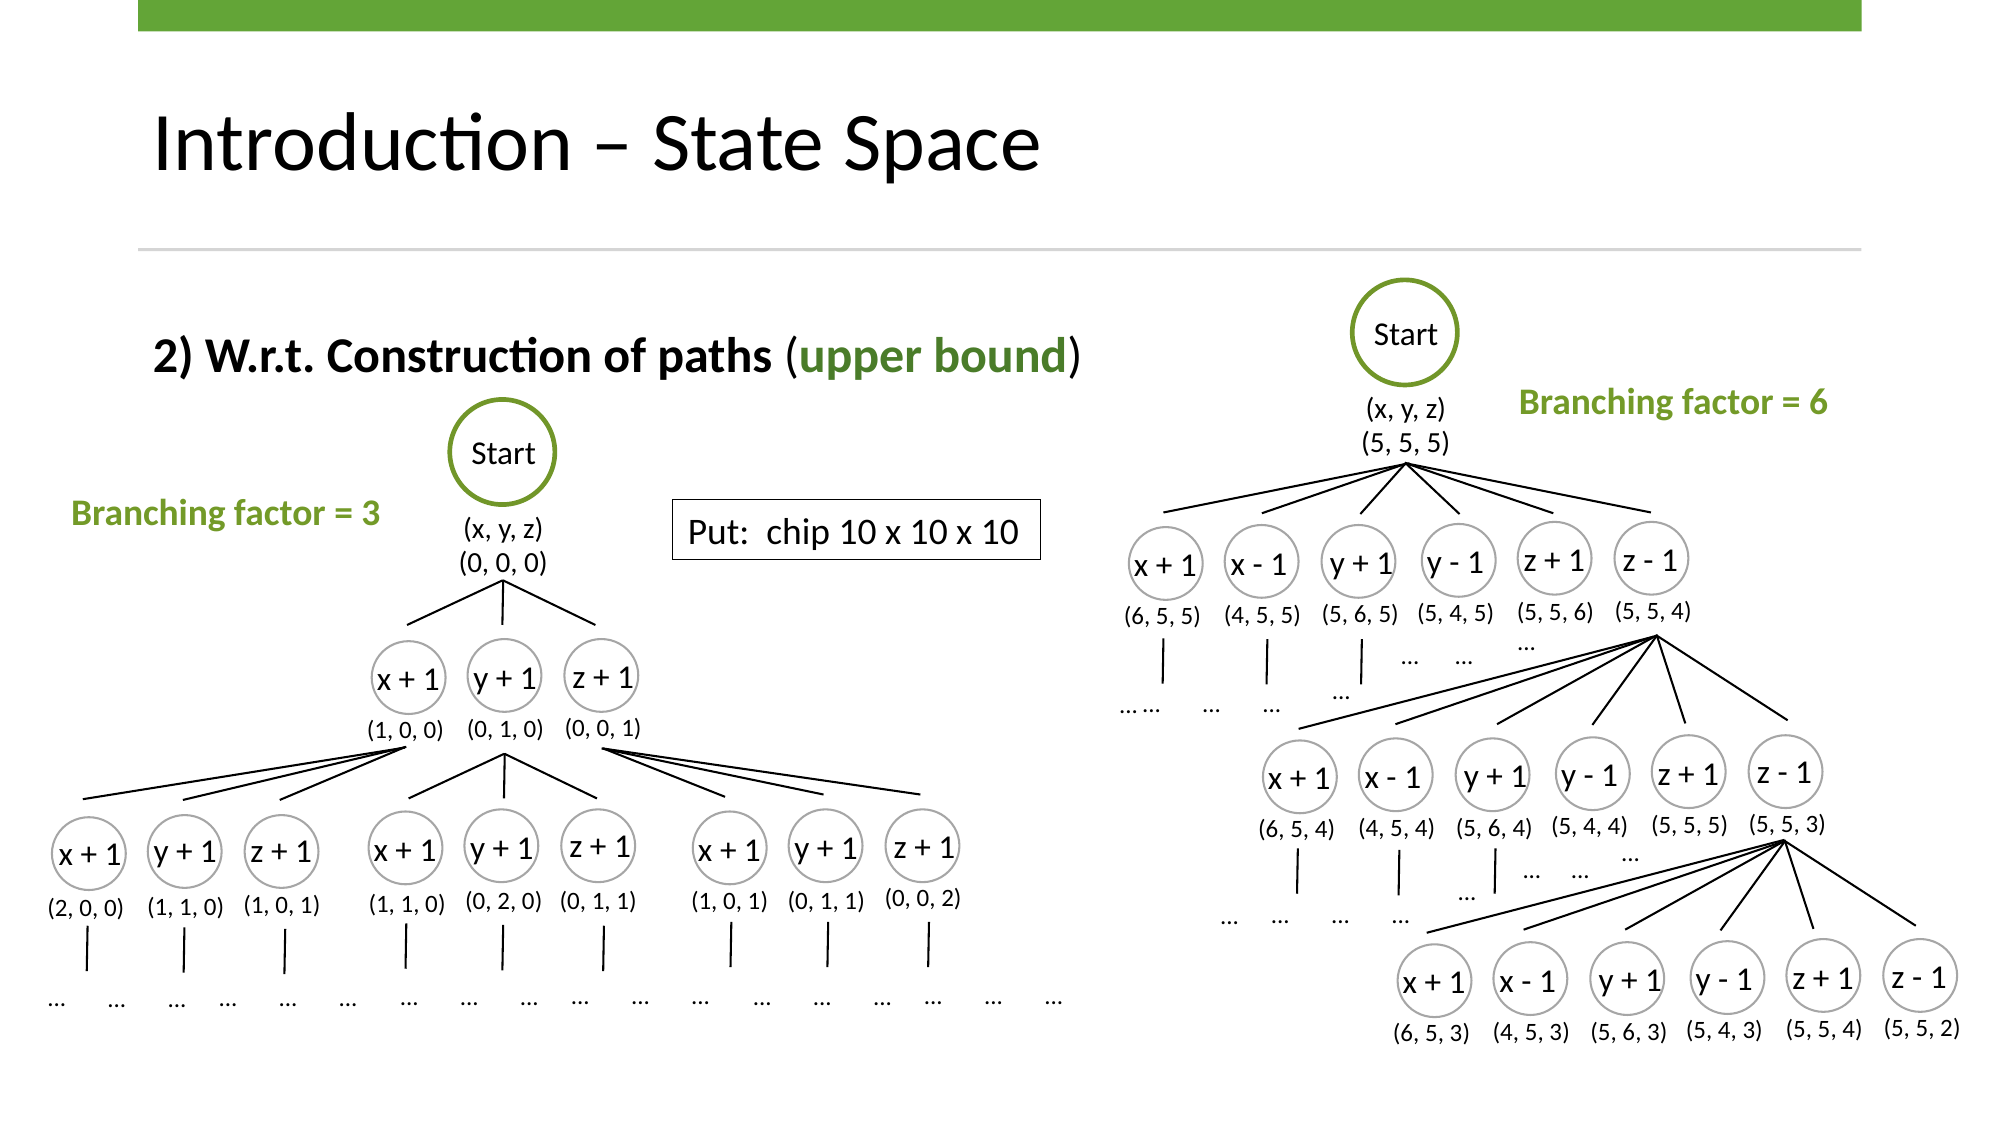

# Introduction – State Space

Start
2) W.r.t. Construction of paths (upper bound)
Branching factor = 6
(x, y, z)

(5, 5, 5)
Start
Branching factor = 3
Put:  chip 10 x 10 x 10
(x, y, z)

z - 1
z + 1
y - 1
y + 1
x - 1
(0, 0, 0)
x + 1
(5, 5, 4)
(5, 5, 6)
(5, 4, 5)
(5, 6, 5)
(4, 5, 5)
(6, 5, 5)
...
...
...

z + 1
y + 1
x + 1
...
...
...
...
...
(0, 0, 1)
(0, 1, 0)
(1, 0, 0)

z - 1
z + 1
y - 1
y + 1
x - 1
x + 1
(5, 5, 3)
(5, 5, 5)
(5, 4, 4)
(5, 6, 4)
(4, 5, 4)
(6, 5, 4)

z + 1

z + 1
y + 1
y + 1
x + 1
x + 1
y + 1
z + 1
x + 1
...
...
...
...
(0, 0, 2)
(1, 0, 1)
(0, 2, 0)
(0, 1, 1)
(0, 1, 1)
(1, 1, 0)
(1, 0, 1)
(1, 1, 0)
(2, 0, 0)
...
...
...
...

z - 1
z + 1
y - 1
y + 1
x - 1
x + 1
...
...
...
...
...
...
...
...
...
...
...
...
...
...
...
...
...
...
(5, 5, 2)
(5, 5, 4)
(5, 4, 3)
(5, 6, 3)
(4, 5, 3)
(6, 5, 3)